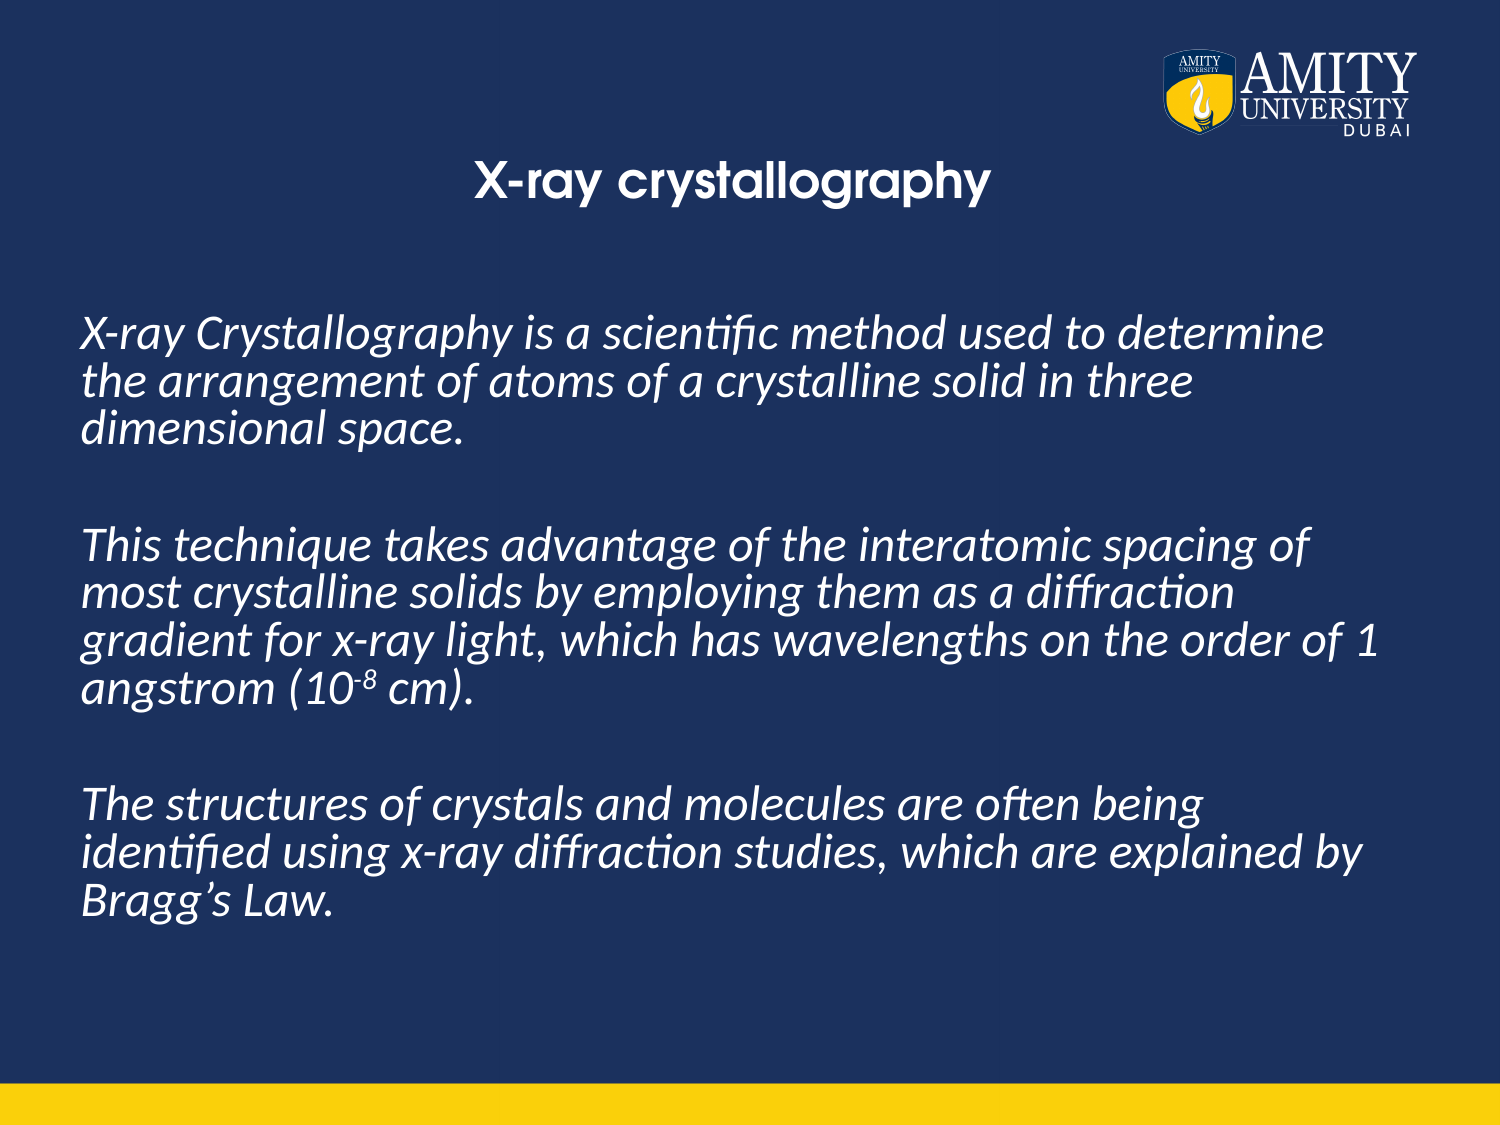

# X-ray crystallography
X-ray Crystallography is a scientific method used to determine the arrangement of atoms of a crystalline solid in three dimensional space.

This technique takes advantage of the interatomic spacing of most crystalline solids by employing them as a diffraction gradient for x-ray light, which has wavelengths on the order of 1 angstrom (10-8 cm).

The structures of crystals and molecules are often being identified using x-ray diffraction studies, which are explained by Bragg’s Law.